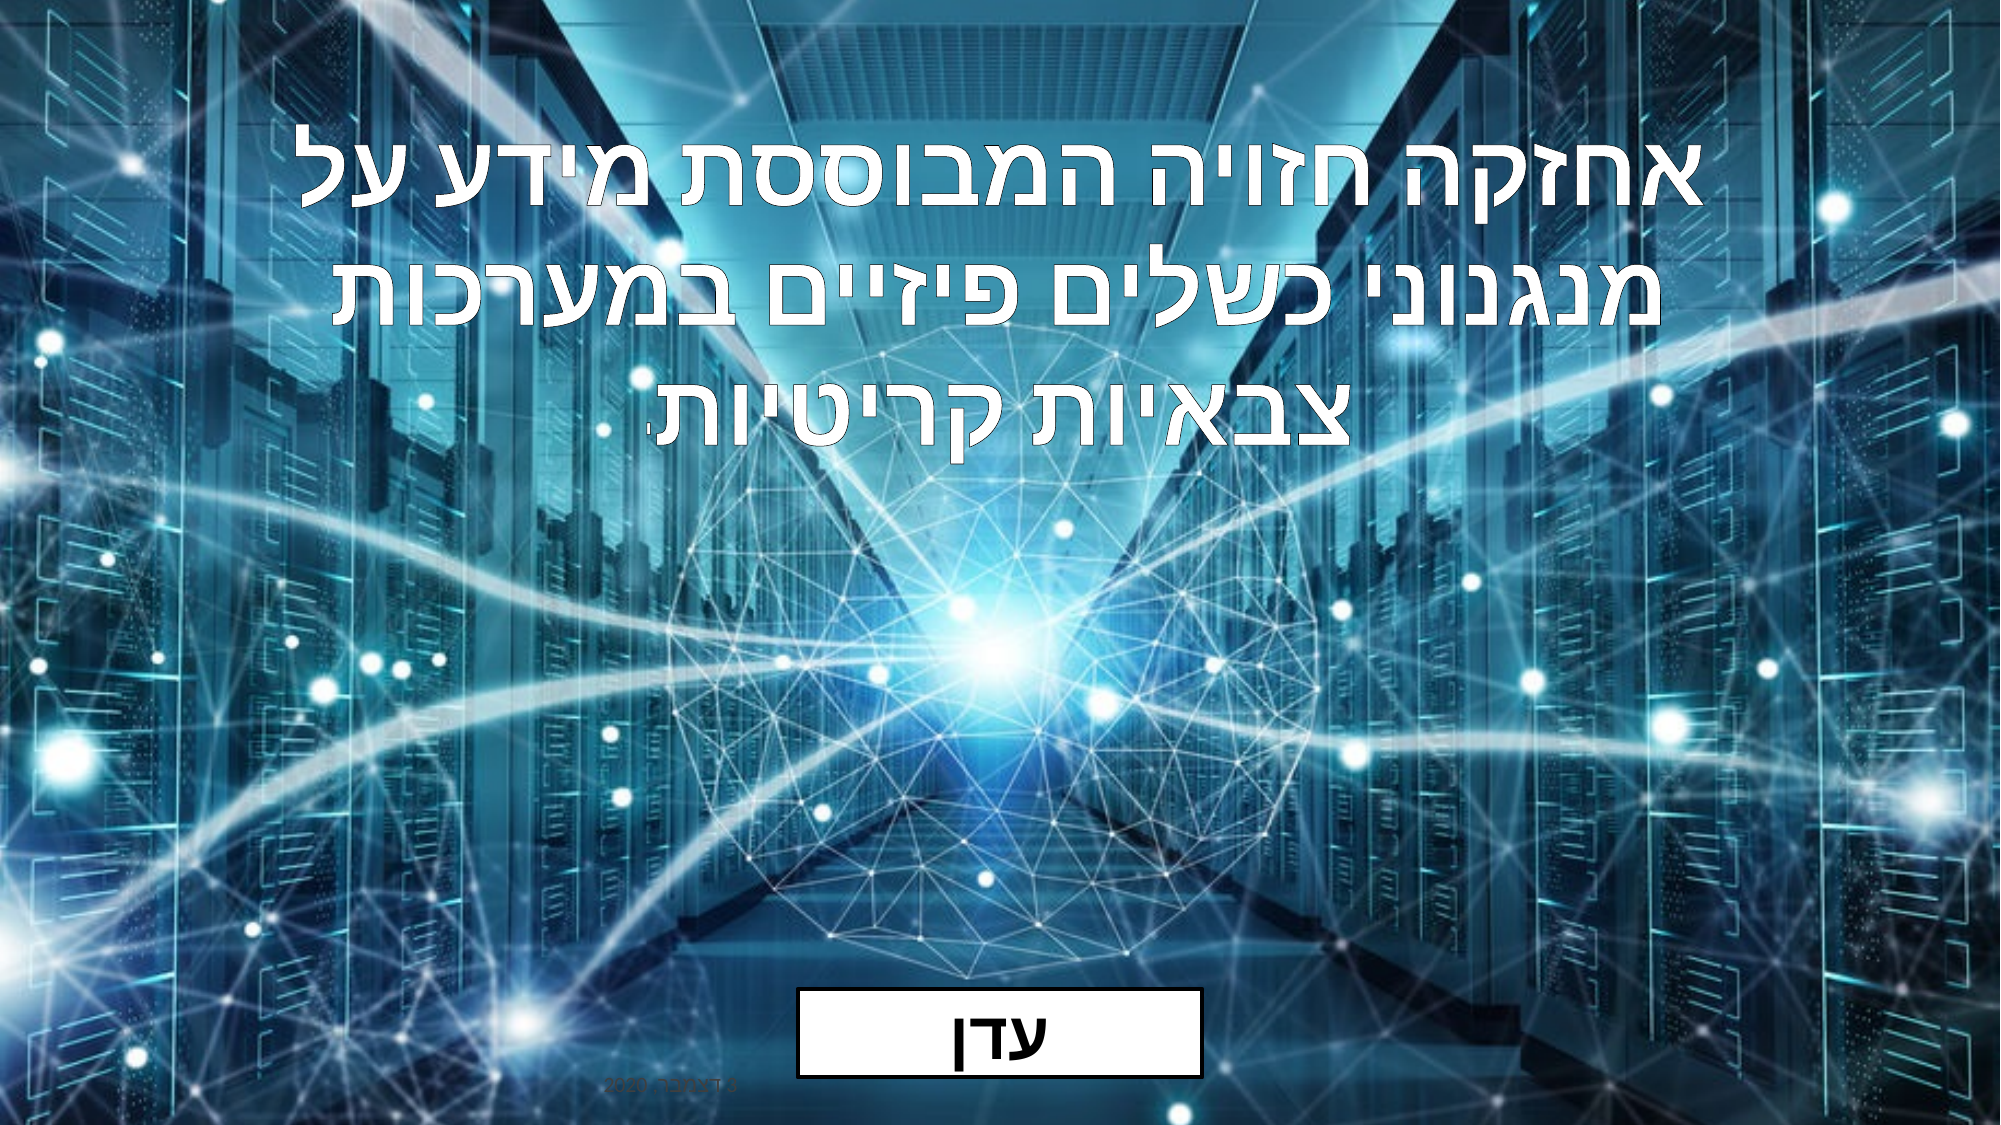

אחזקה חזויה המבוססת מידע על מנגנוני כשלים פיזיים במערכות צבאיות קריטיותי
עדן
3 דצמבר, 2020